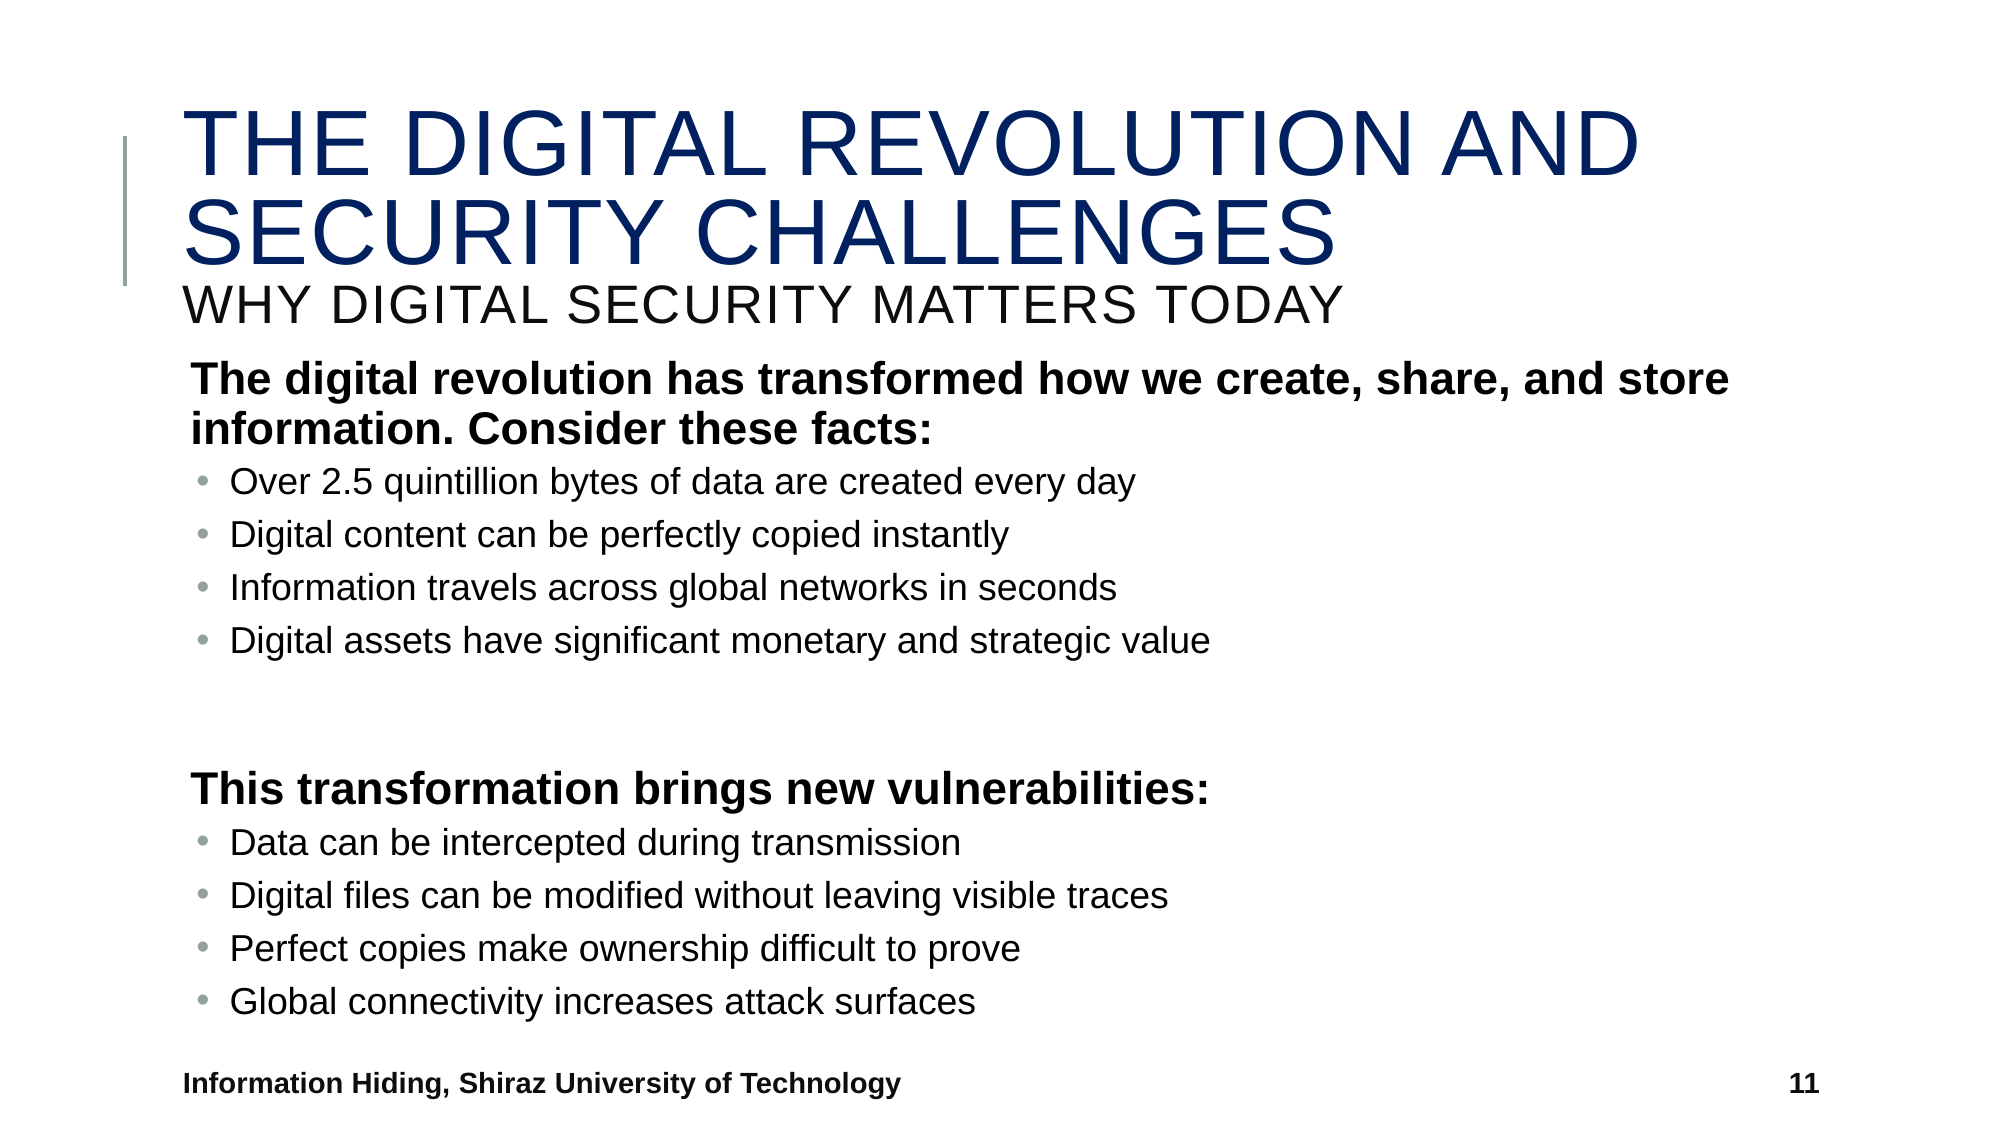

# The Digital Revolution and Security Challenges Why Digital Security Matters Today
The digital revolution has transformed how we create, share, and store information. Consider these facts:
 Over 2.5 quintillion bytes of data are created every day
 Digital content can be perfectly copied instantly
 Information travels across global networks in seconds
 Digital assets have significant monetary and strategic value

This transformation brings new vulnerabilities:
 Data can be intercepted during transmission
 Digital files can be modified without leaving visible traces
 Perfect copies make ownership difficult to prove
 Global connectivity increases attack surfaces

Information Hiding, Shiraz University of Technology
11